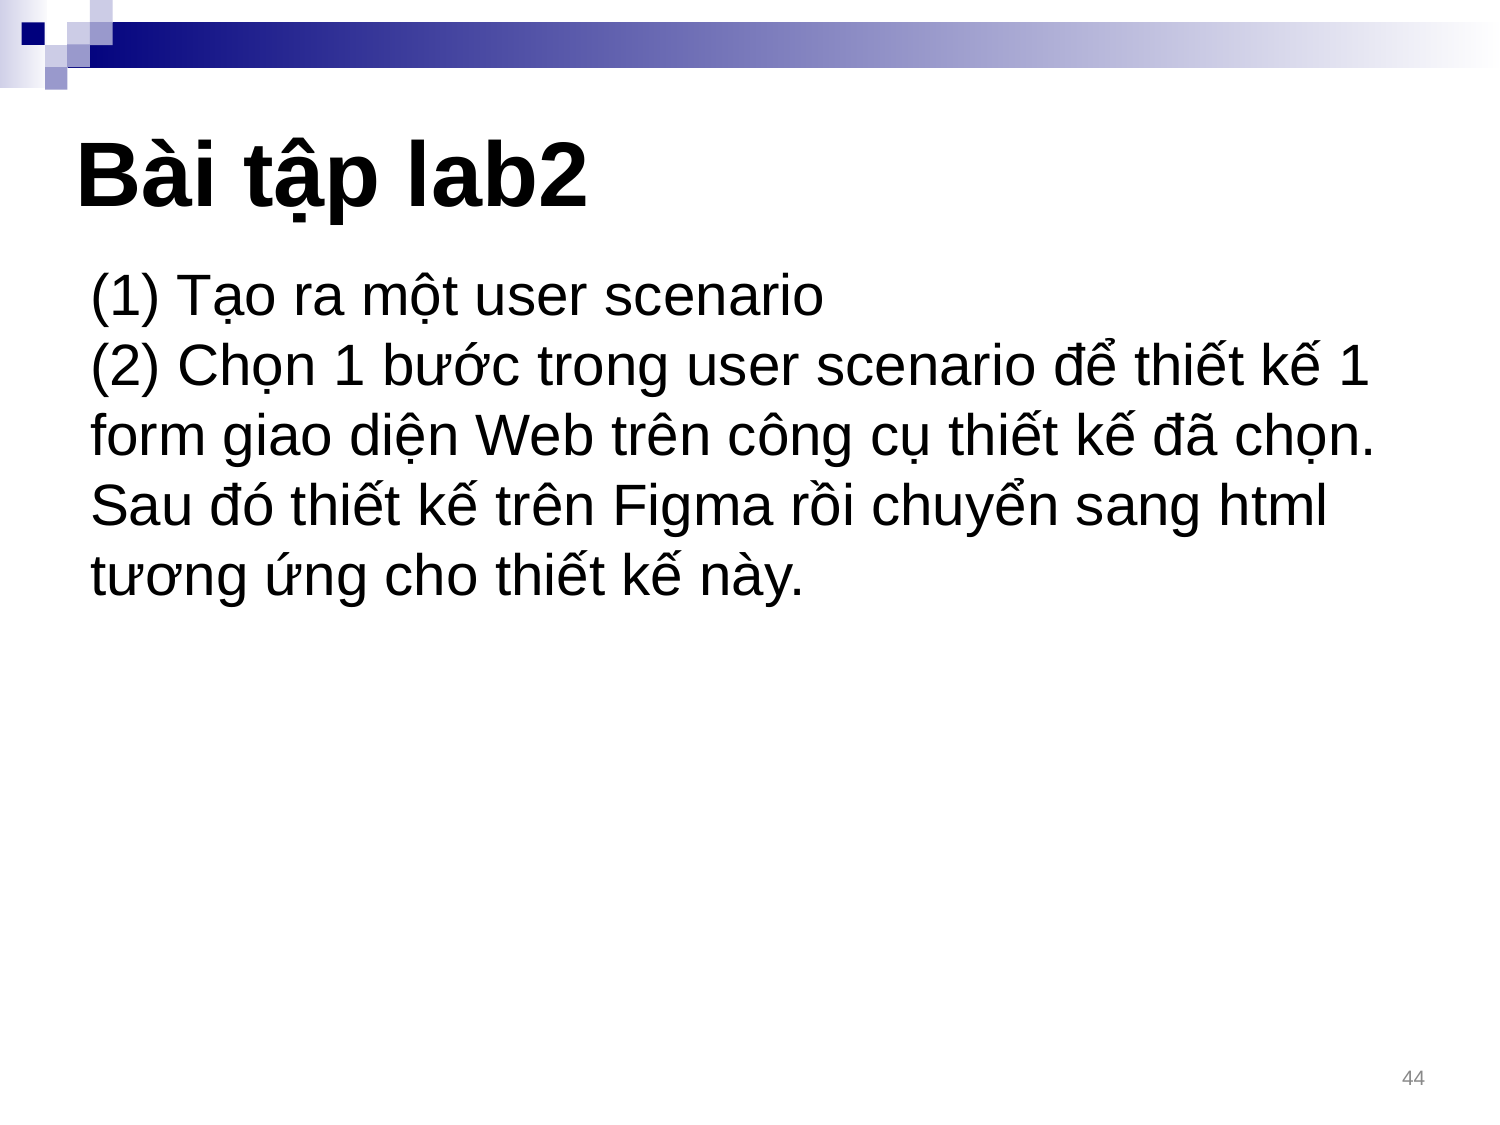

# Bài tập lab2
(1) Tạo ra một user scenario
(2) Chọn 1 bước trong user scenario để thiết kế 1 form giao diện Web trên công cụ thiết kế đã chọn. Sau đó thiết kế trên Figma rồi chuyển sang html tương ứng cho thiết kế này.
44